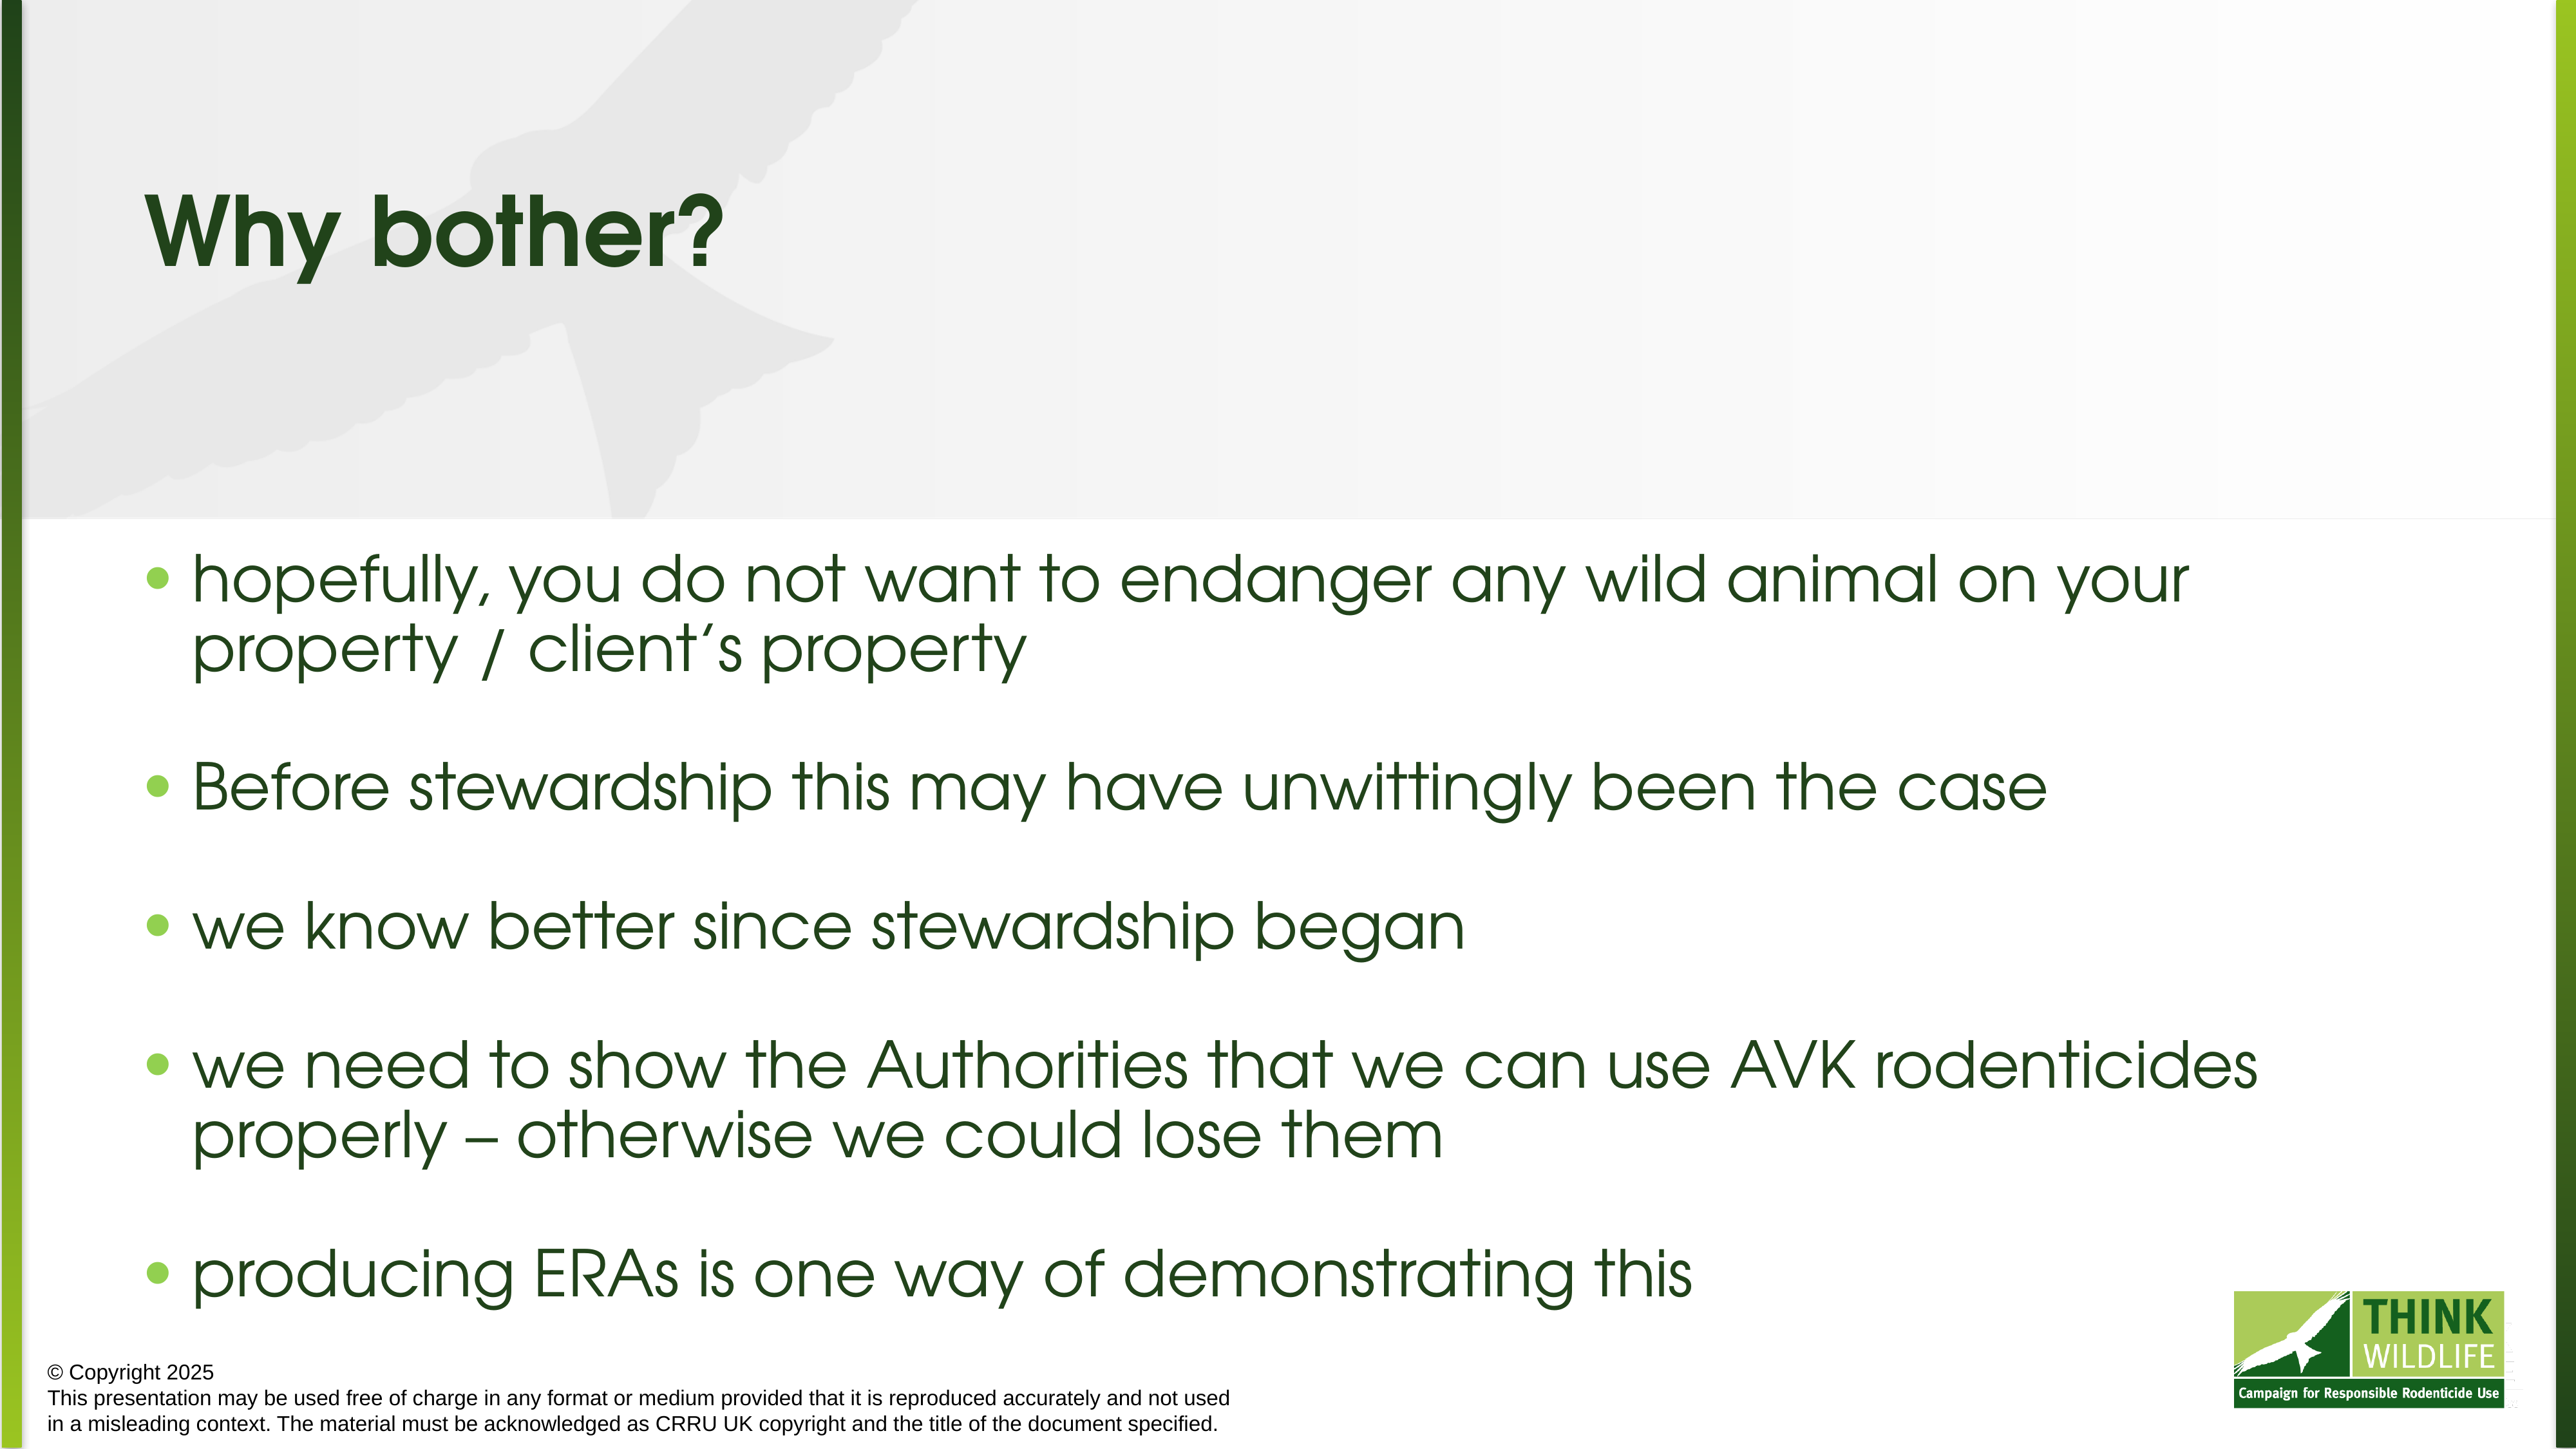

Why bother?
hopefully, you do not want to endanger any wild animal on your property / client’s property

Before stewardship this may have unwittingly been the case

we know better since stewardship began

we need to show the Authorities that we can use AVK rodenticides properly – otherwise we could lose them

producing ERAs is one way of demonstrating this
© Copyright 2025
This presentation may be used free of charge in any format or medium provided that it is reproduced accurately and not used
in a misleading context. The material must be acknowledged as CRRU UK copyright and the title of the document specified.